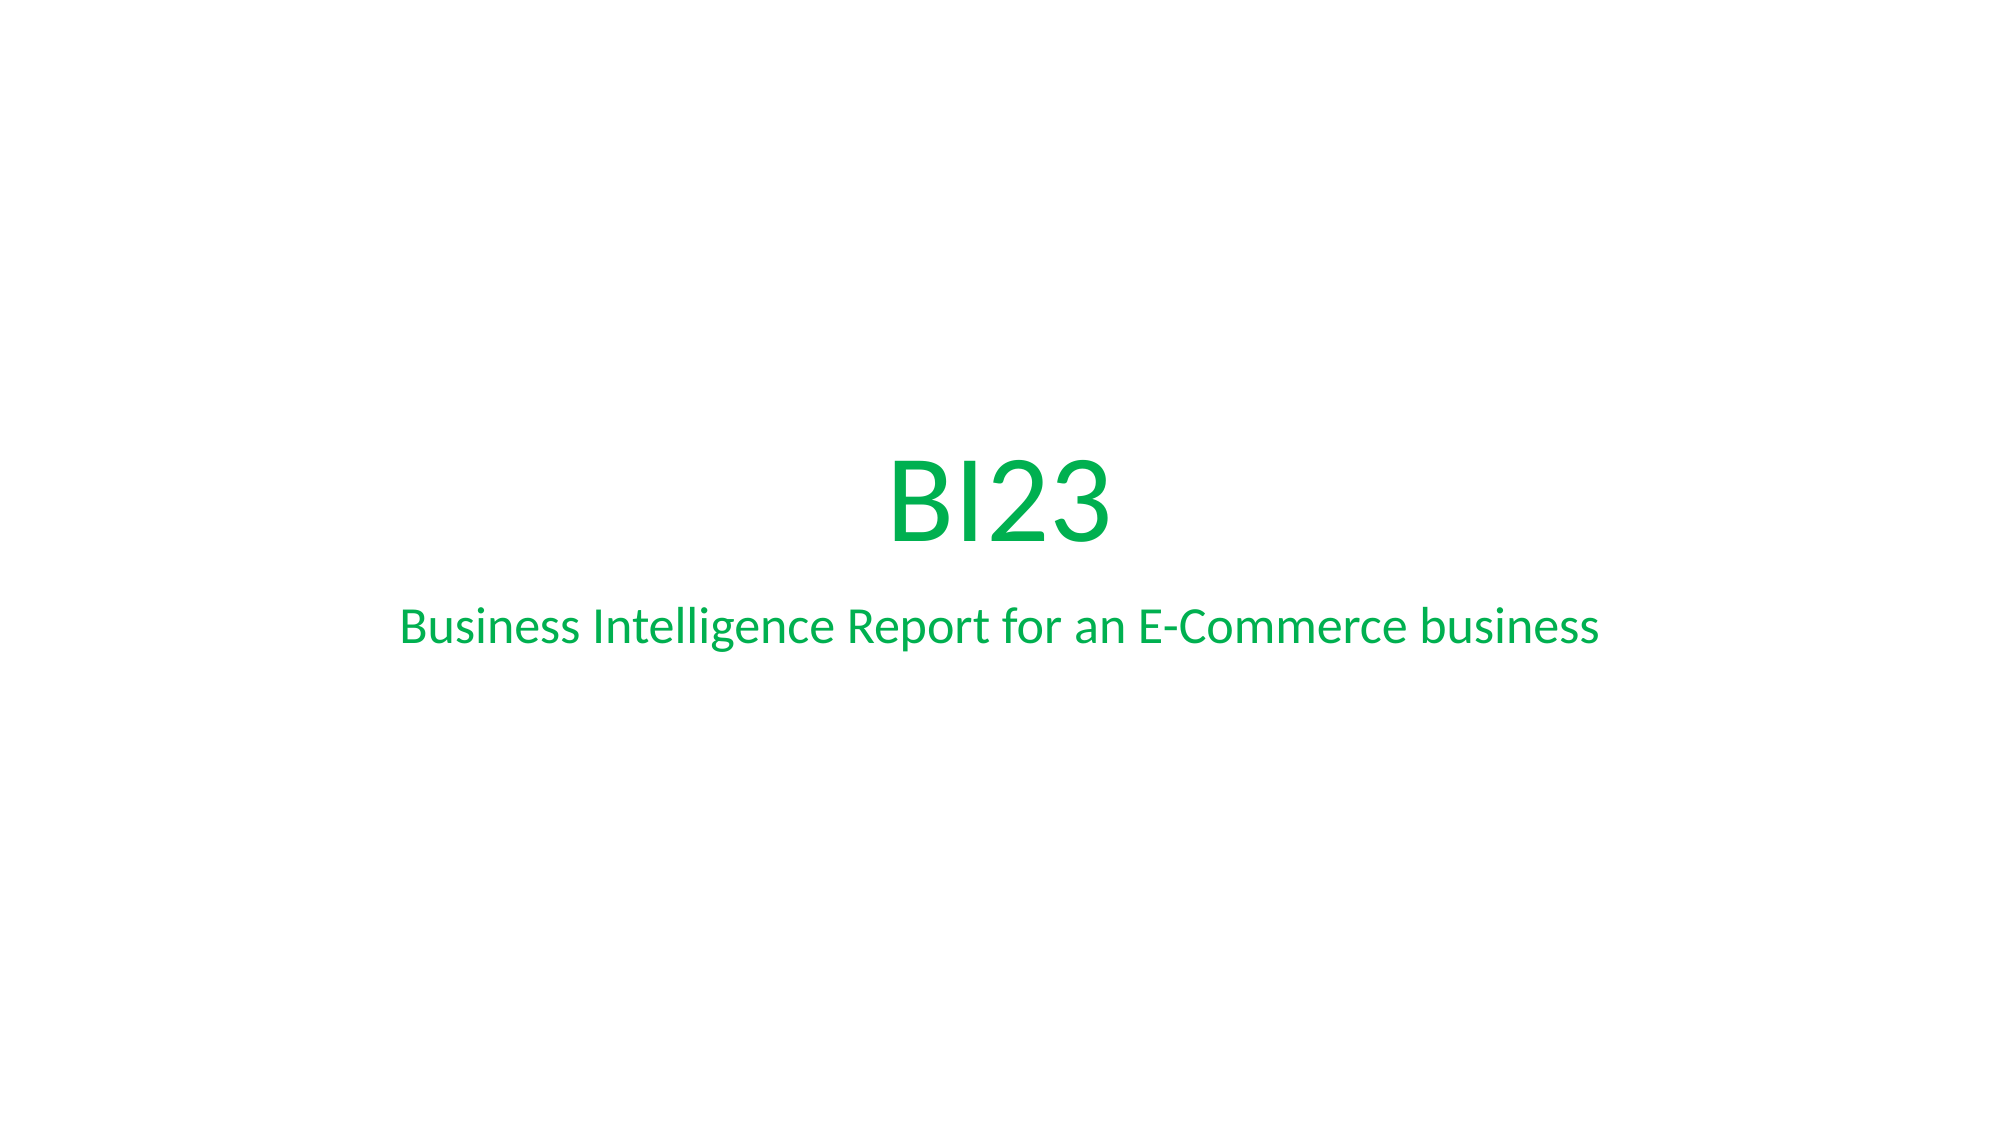

# BI23
Business Intelligence Report for an E-Commerce business